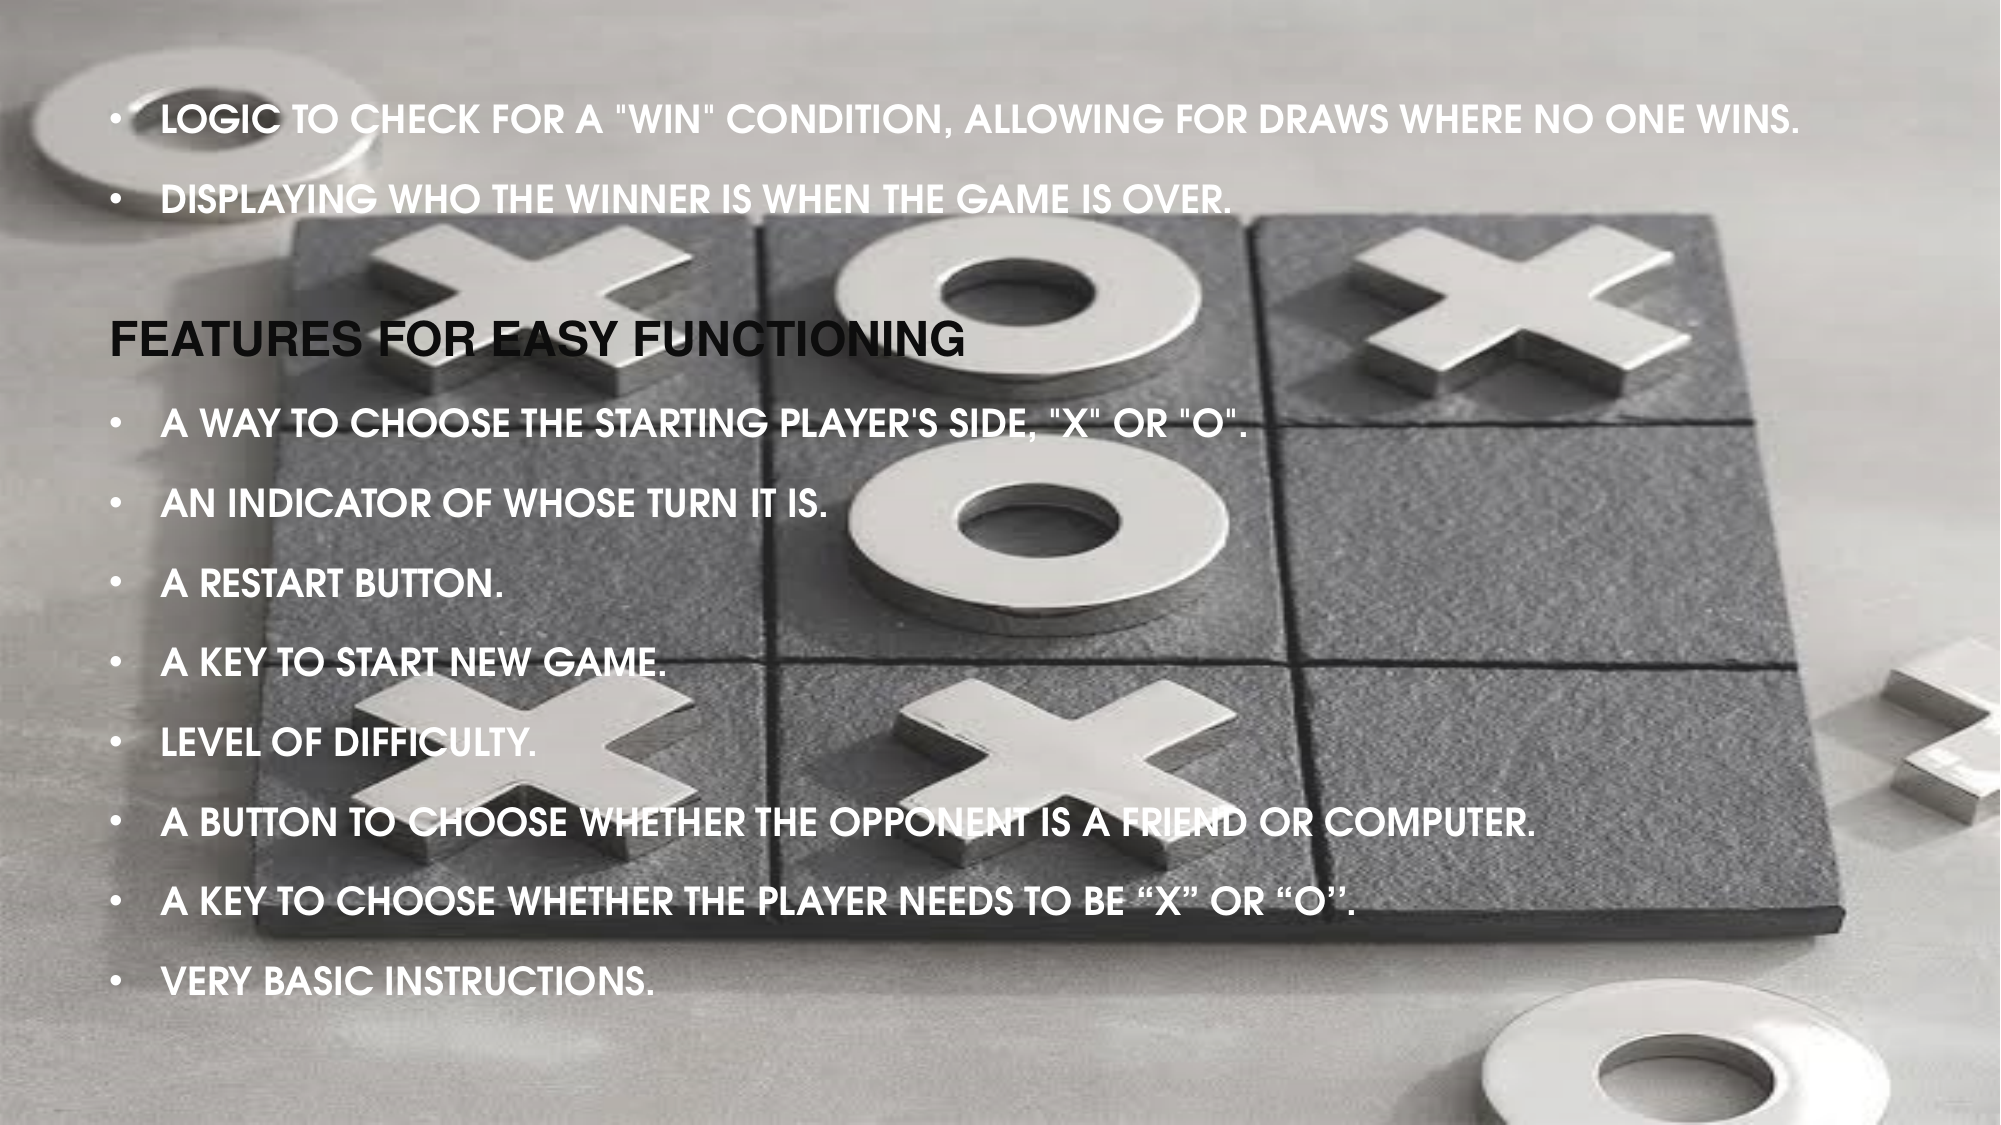

Logic to check for a "Win" condition, allowing for draws where no one wins.
Displaying who the winner is when the game is over.

FEATURES FOR EASY FUNCTIONING
A way to choose the starting player's side, "X" or "O".
An indicator of whose turn it is.
A restart button.
A key to start new game.
Level of difficulty.
A button to choose whether the opponent is a friend or computer.
A key to choose whether the player needs to be “X” or “O’’.
Very basic instructions.